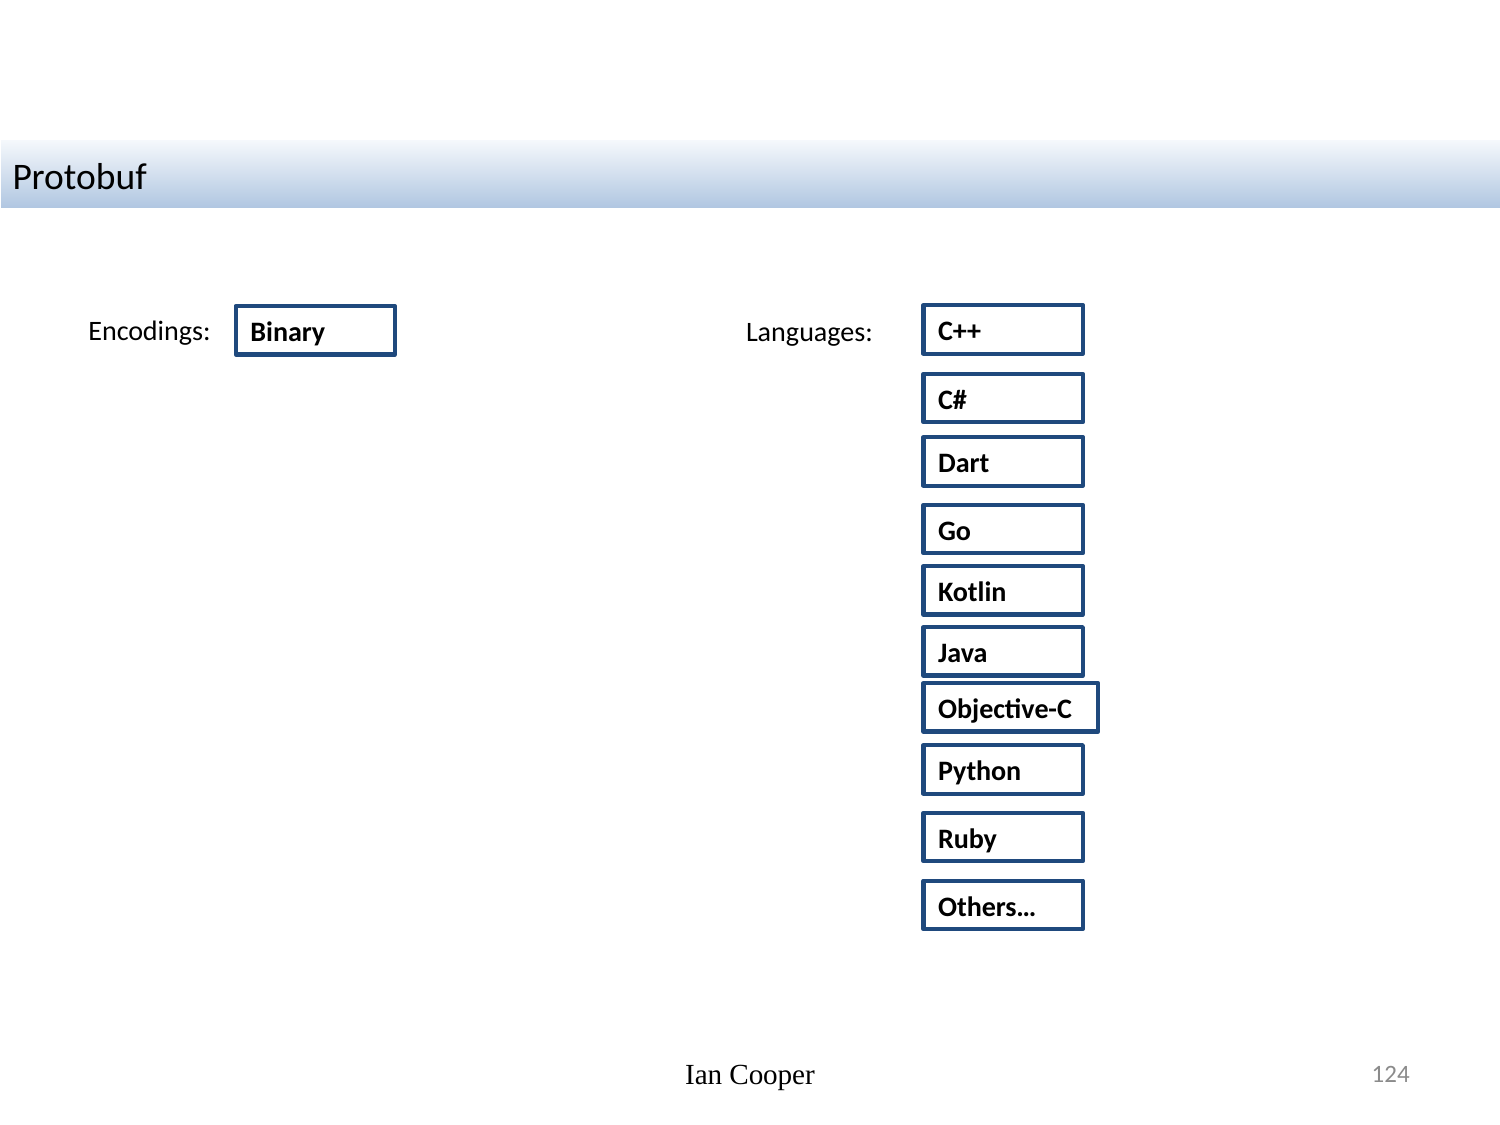

Protobuf
C++
Encodings:
Binary
Languages:
C#
Dart
Go
Kotlin
Java
Objective-C
Python
Ruby
Others…
Ian Cooper
124